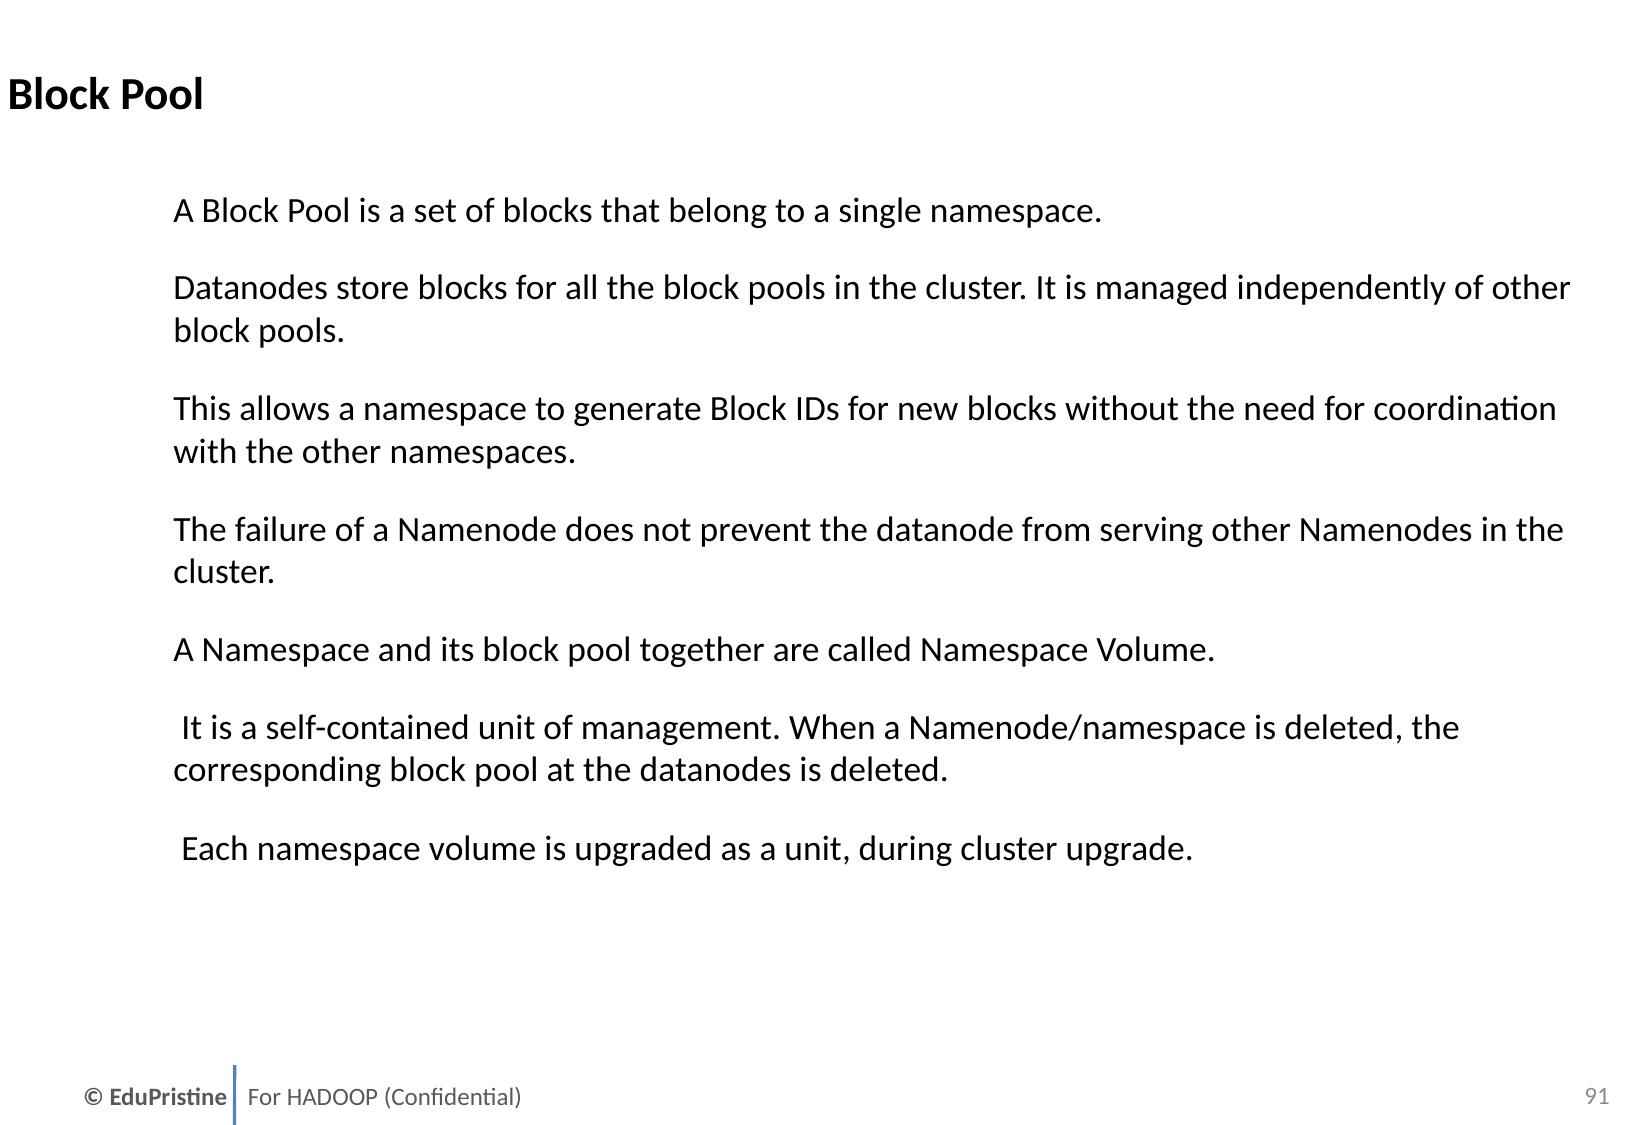

Block Pool
A Block Pool is a set of blocks that belong to a single namespace.
Datanodes store blocks for all the block pools in the cluster. It is managed independently of other block pools.
This allows a namespace to generate Block IDs for new blocks without the need for coordination with the other namespaces.
The failure of a Namenode does not prevent the datanode from serving other Namenodes in the cluster.
A Namespace and its block pool together are called Namespace Volume.
 It is a self-contained unit of management. When a Namenode/namespace is deleted, the corresponding block pool at the datanodes is deleted.
 Each namespace volume is upgraded as a unit, during cluster upgrade.

91